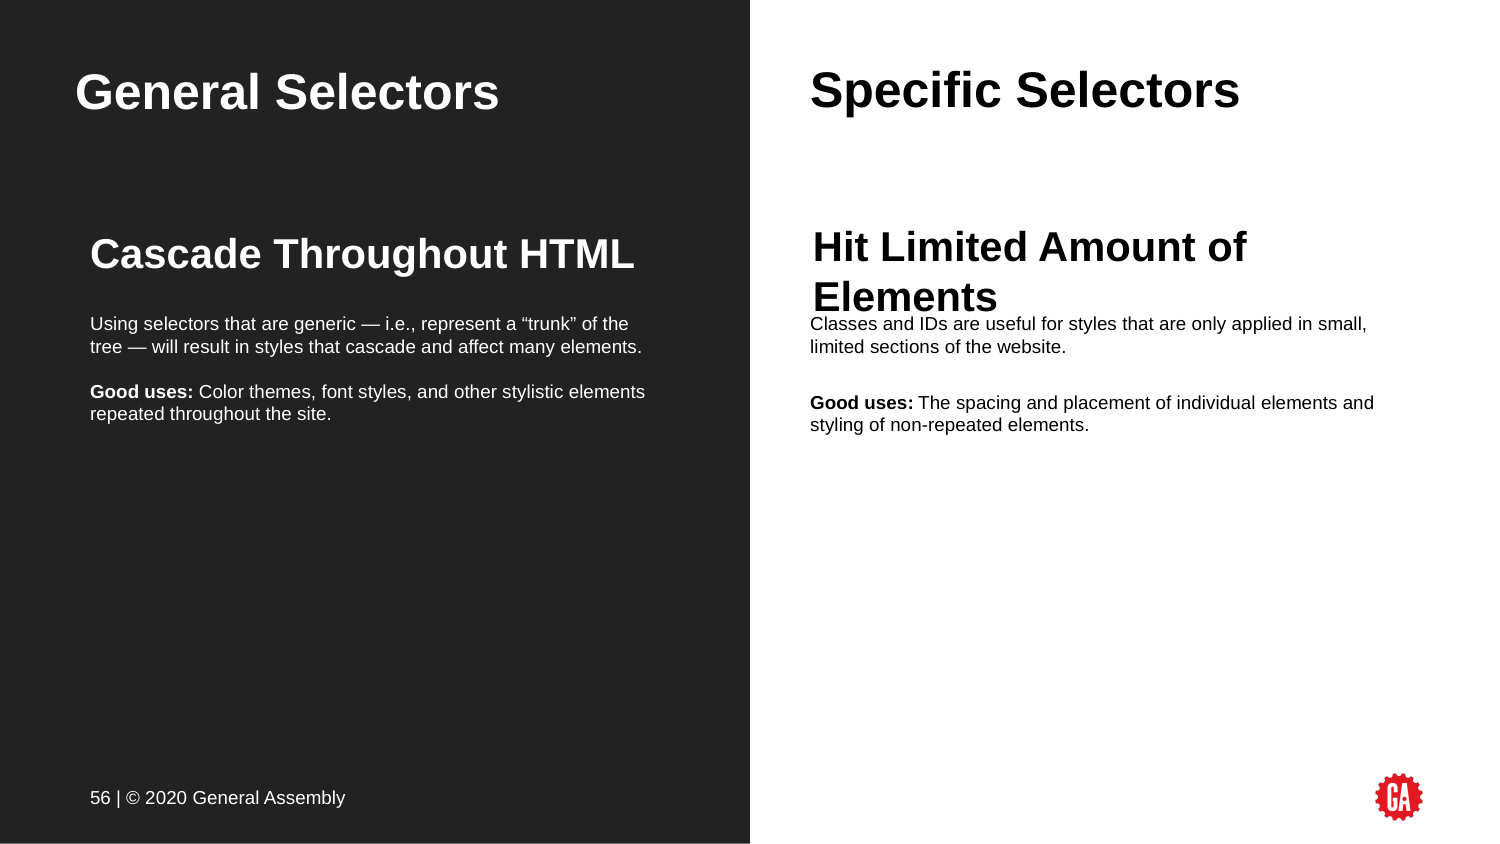

# General Selectors
Specific Selectors
Cascade Throughout HTML
Hit Limited Amount of Elements
Using selectors that are generic — i.e., represent a “trunk” of the tree — will result in styles that cascade and affect many elements.

Good uses: Color themes, font styles, and other stylistic elements repeated throughout the site.

Classes and IDs are useful for styles that are only applied in small, limited sections of the website.
Good uses: The spacing and placement of individual elements and styling of non-repeated elements.
56 | © 2020 General Assembly